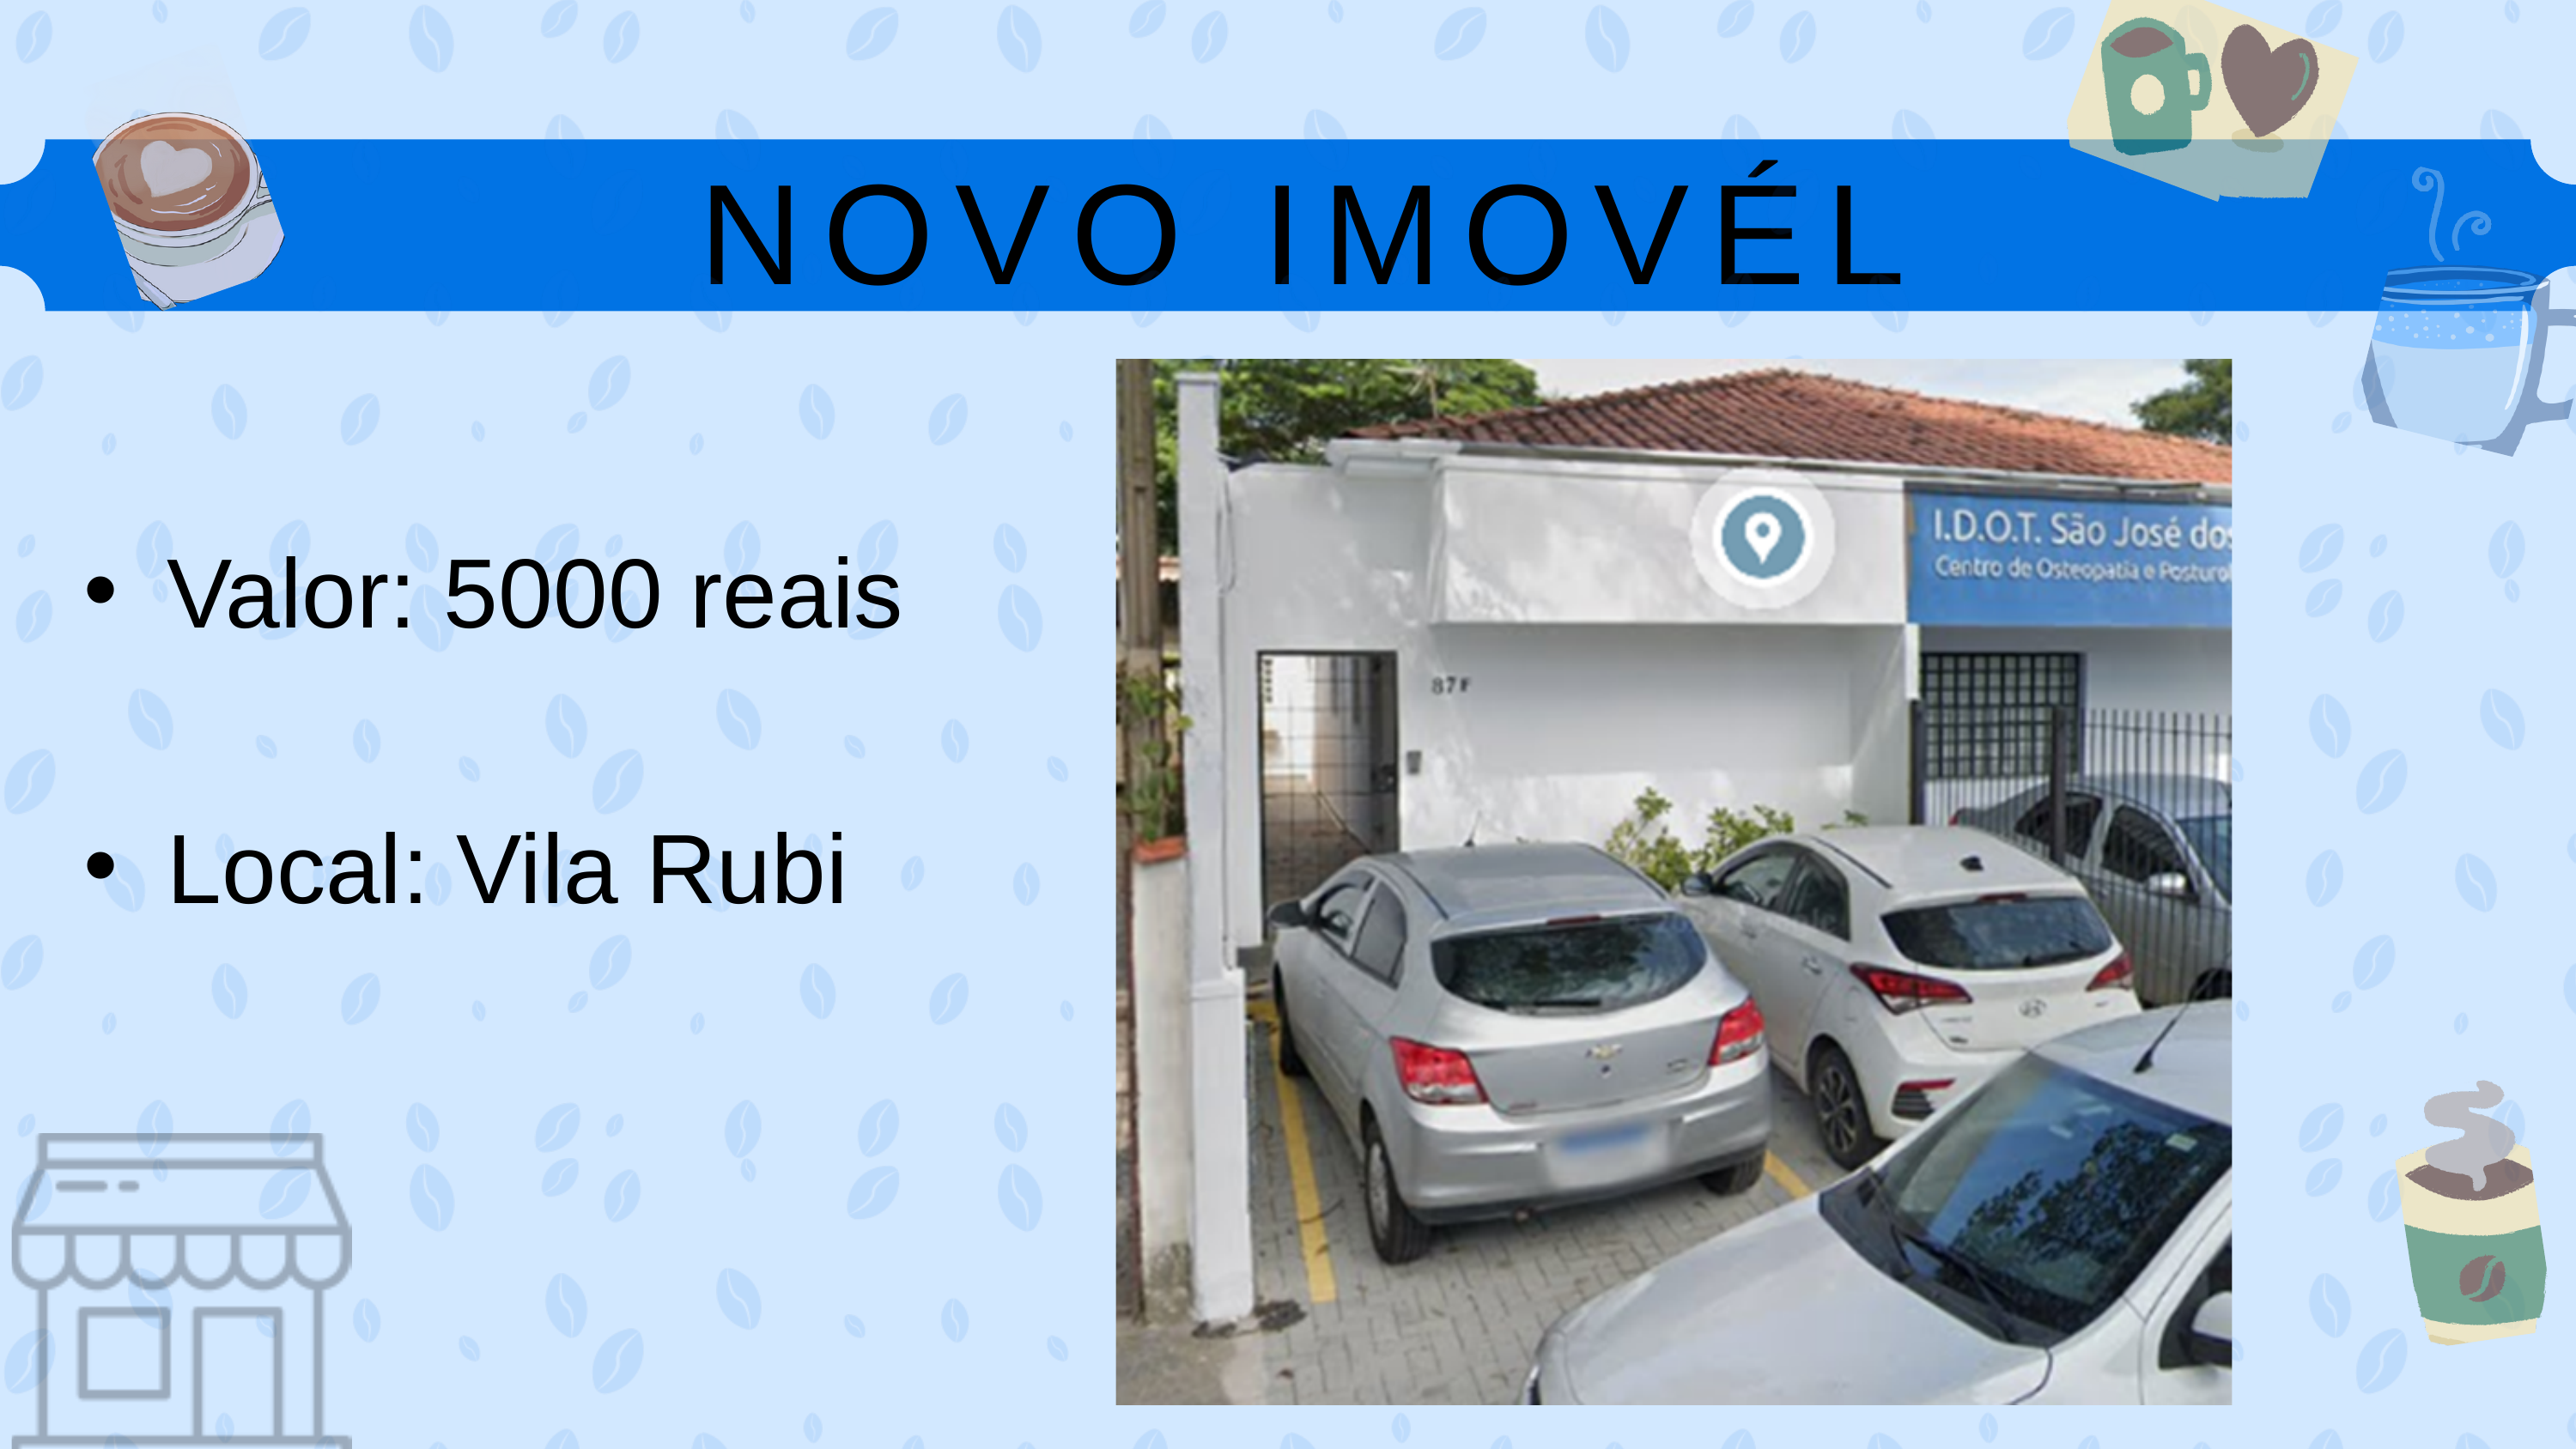

NOVO IMOVÉL

Valor: 5000 reais

Local: Vila Rubi